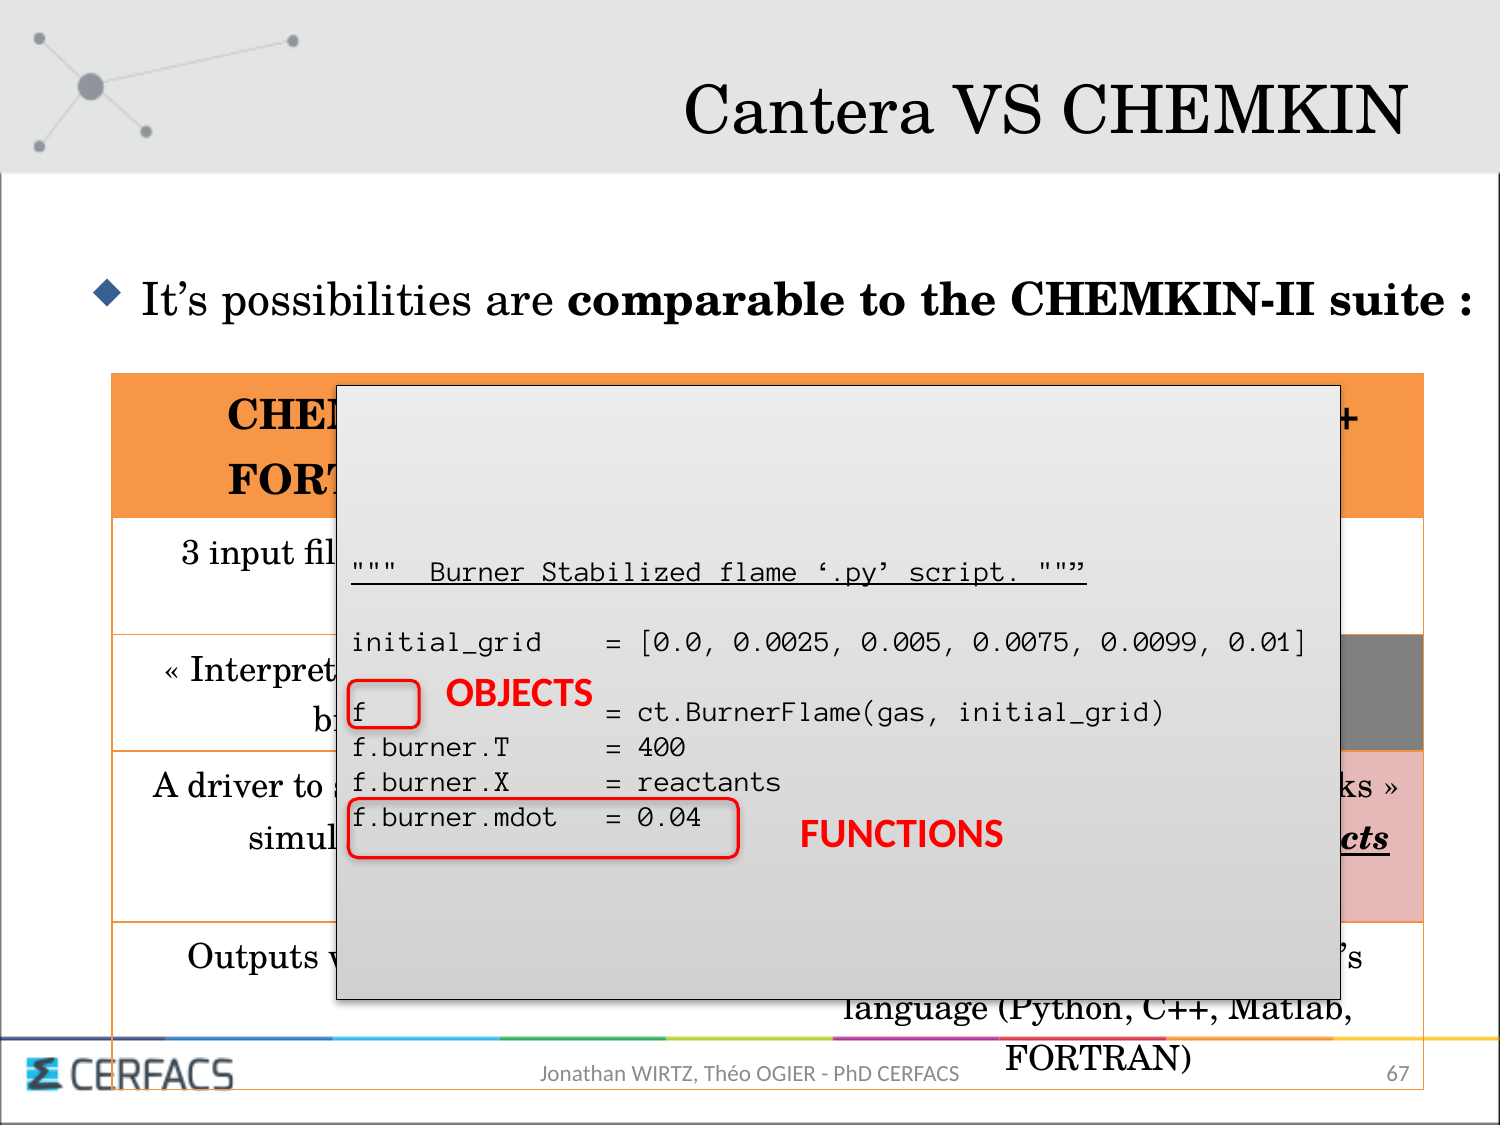

# Cantera VS CHEMKIN
It’s possibilities are comparable to the CHEMKIN-II suite :

| CHEMKIN = a set of FORTRAN libraries | CANTERA = a set of C++ libraries |
| --- | --- |
| 3 input files (thermo / transport / mechanism) | 1 data file (everything) |
| « Interpreter step » to generate the binary input file |  |
| A driver to stir the program towards simulations (Keywords) | A script to arrange « building blocks » into a simulation (Interface objects and functions) |
| Outputs written by the libraries | Outputs generated by the script’s language (Python, C++, Matlab, FORTRAN) |
"""  Burner Stabilized flame ‘.py’ script. ""”

initial_grid    = [0.0, 0.0025, 0.005, 0.0075, 0.0099, 0.01]

f               = ct.BurnerFlame(gas, initial_grid)
f.burner.T      = 400
f.burner.X      = reactants
f.burner.mdot   = 0.04
OBJECTS

FUNCTIONS
Jonathan WIRTZ, Théo OGIER - PhD CERFACS
67